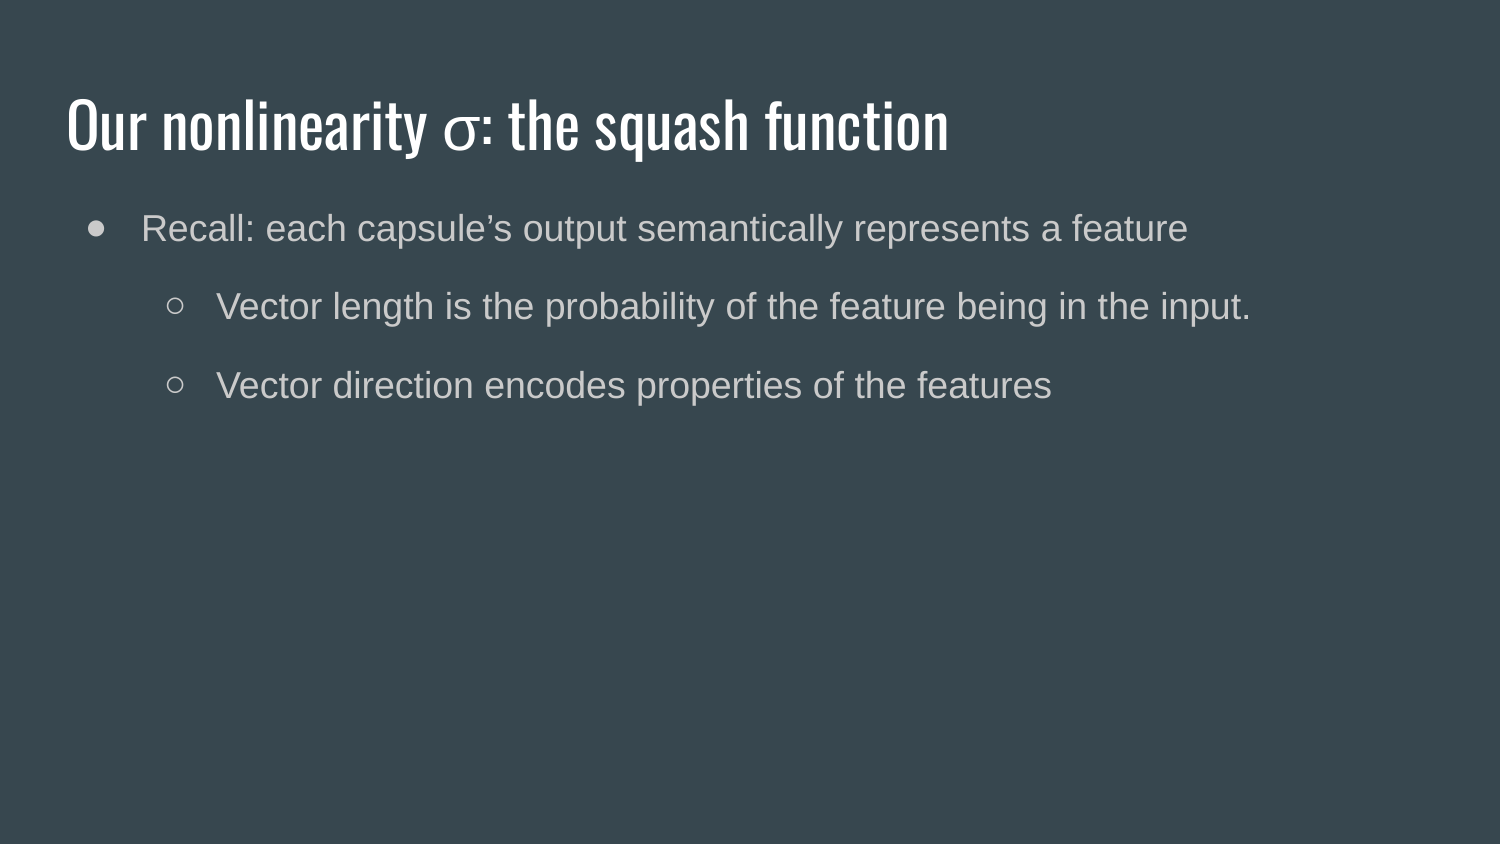

# Our nonlinearity σ: the squash function
Recall: each capsule’s output semantically represents a feature
Vector length is the probability of the feature being in the input.
Vector direction encodes properties of the features